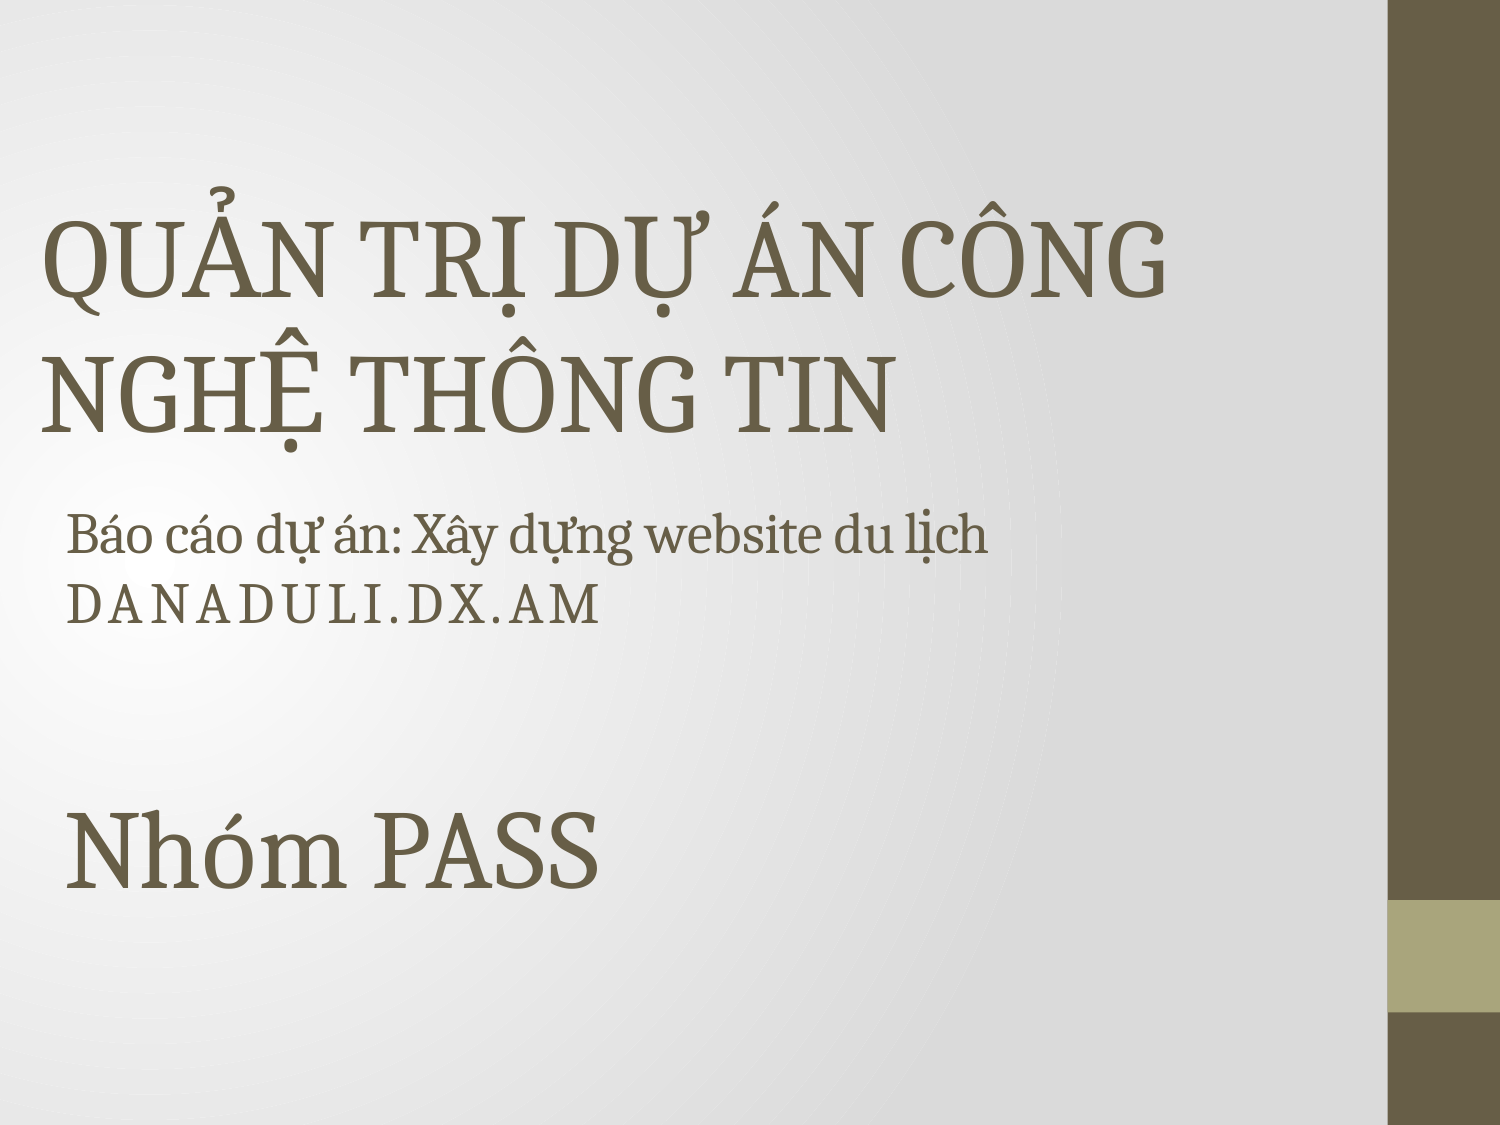

# QUẢN TRỊ DỰ ÁN CÔNG NGHỆ THÔNG TIN
Báo cáo dự án: Xây dựng website du lịch DANADULI.DX.AM
Nhóm PASS